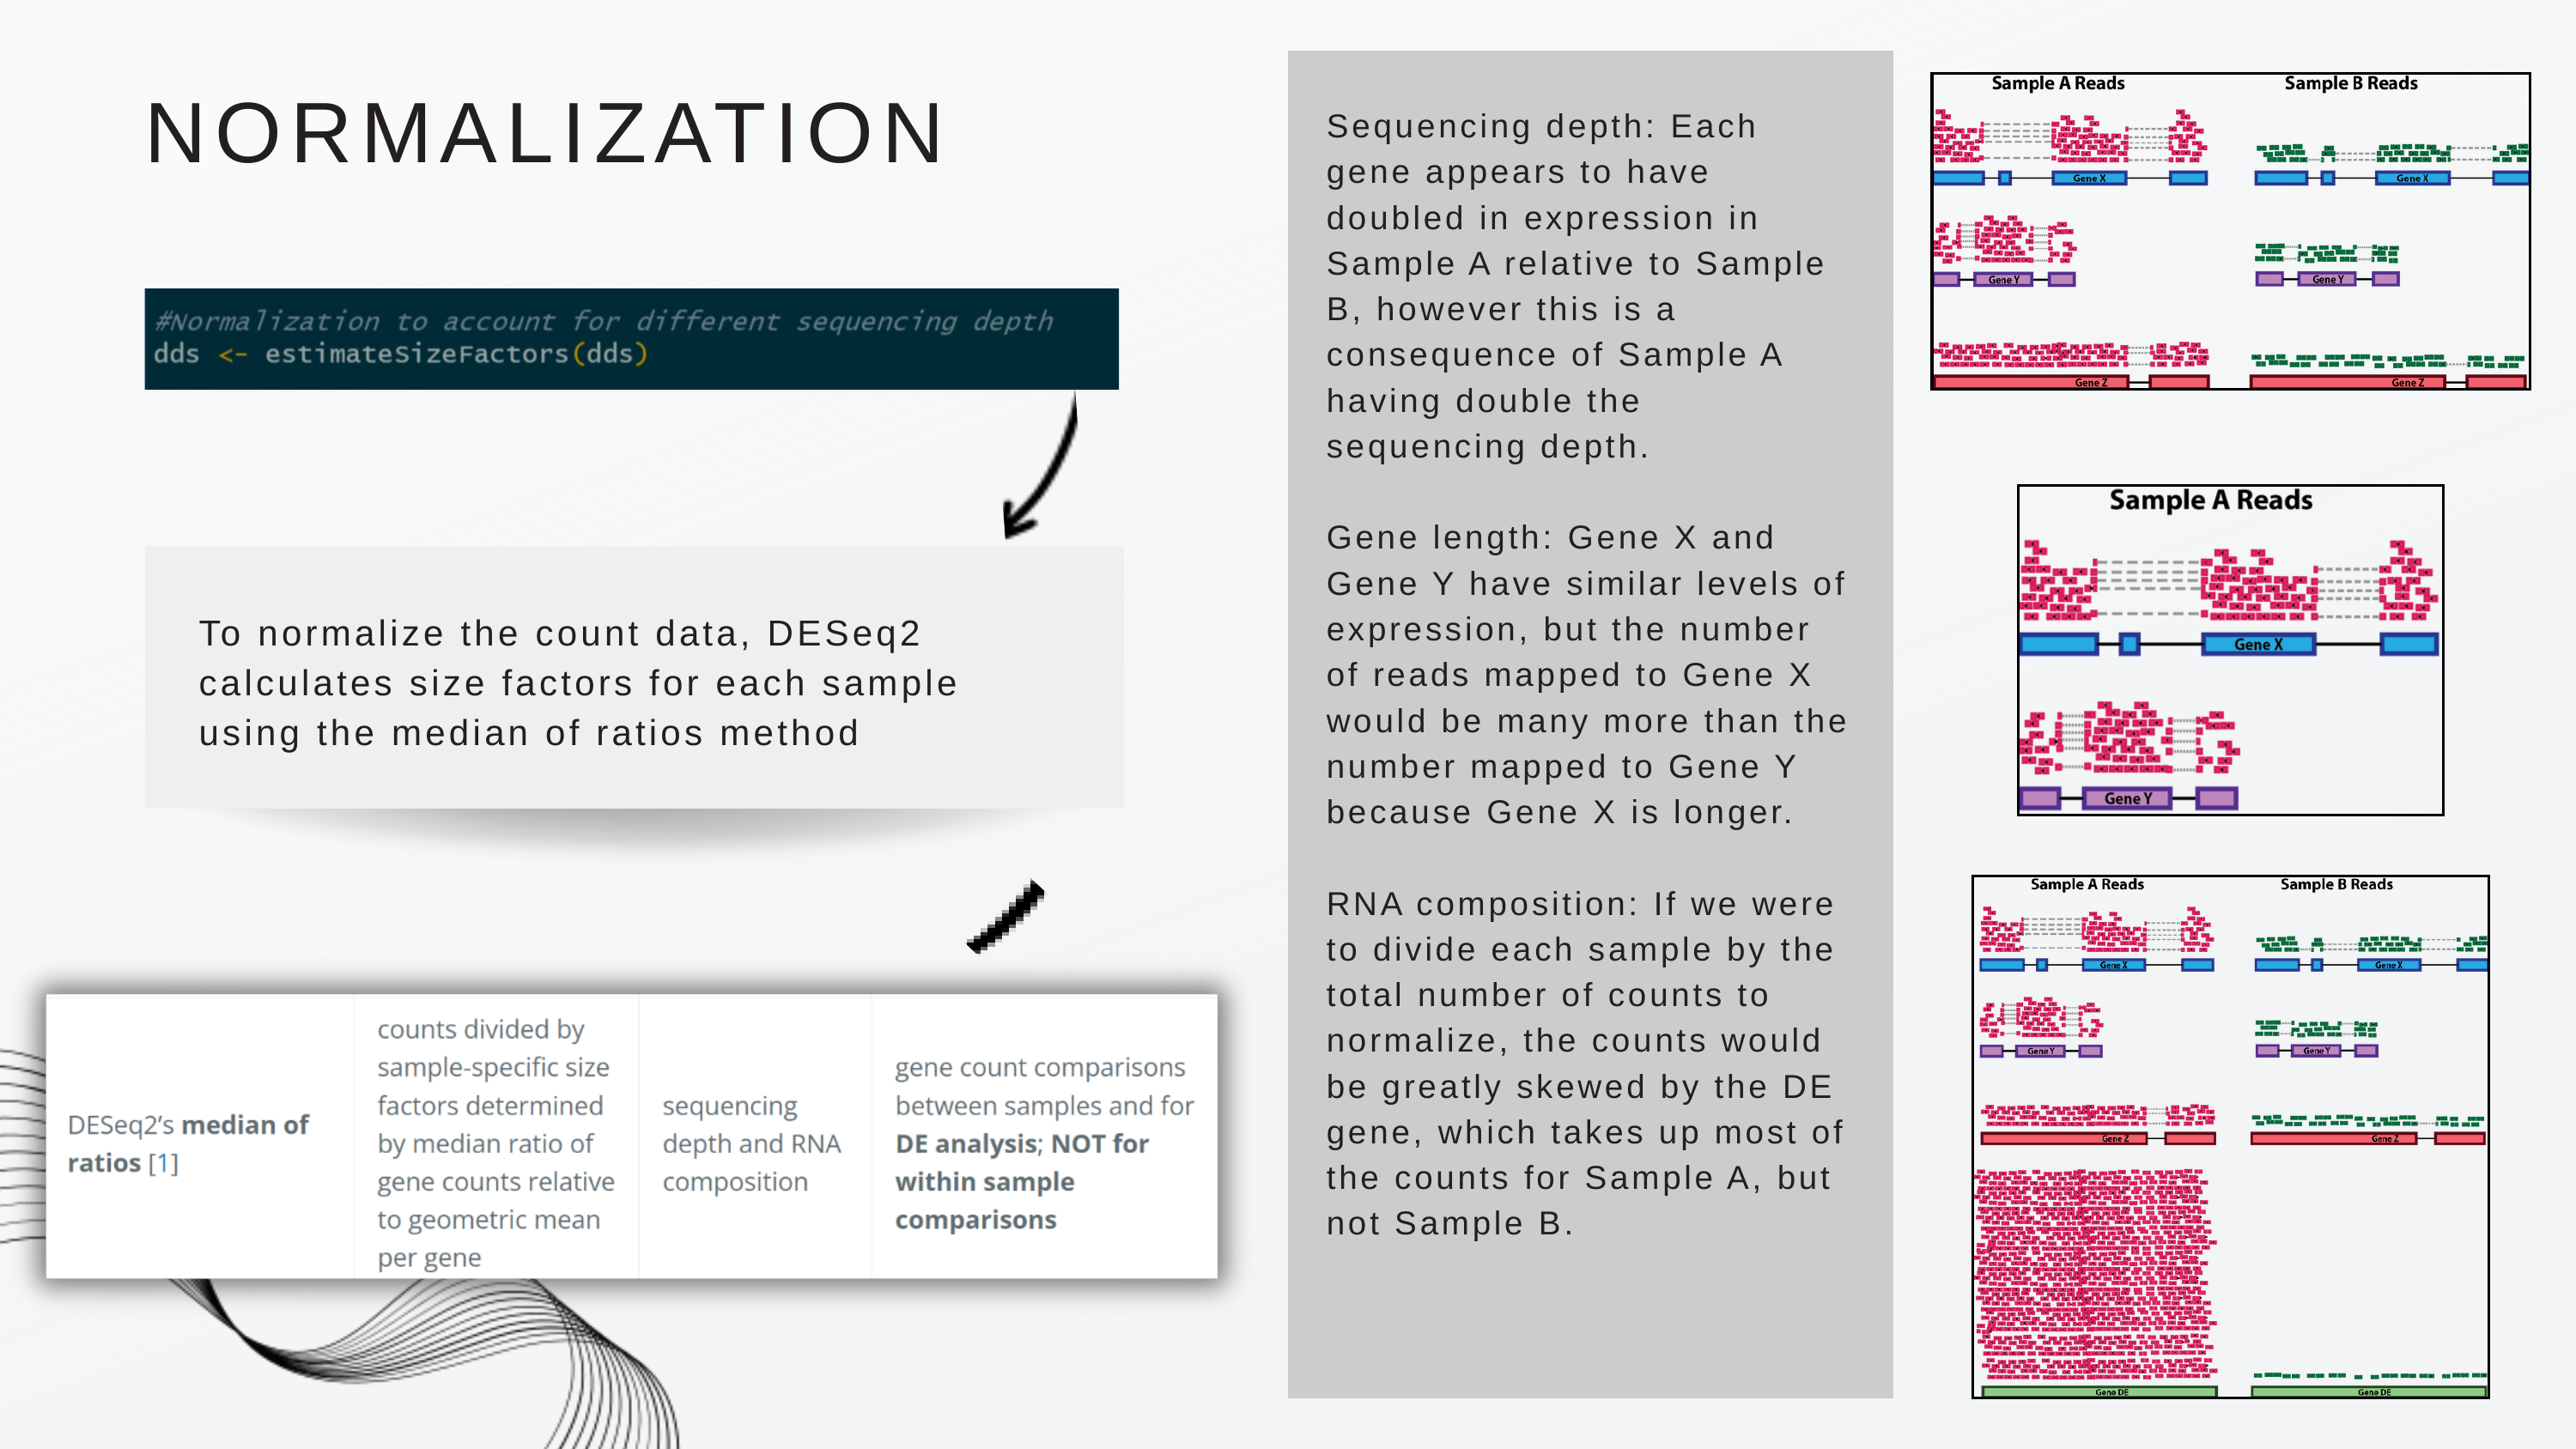

NORMALIZATION

Sequencing depth: Each gene appears to have doubled in expression in Sample A relative to Sample B, however this is a consequence of Sample A having double the sequencing depth.

Gene length: Gene X and Gene Y have similar levels of expression, but the number of reads mapped to Gene X would be many more than the number mapped to Gene Y because Gene X is longer.

RNA composition: If we were to divide each sample by the total number of counts to normalize, the counts would be greatly skewed by the DE gene, which takes up most of the counts for Sample A, but not Sample B.

To normalize the count data, DESeq2 calculates size factors for each sample using the median of ratios method